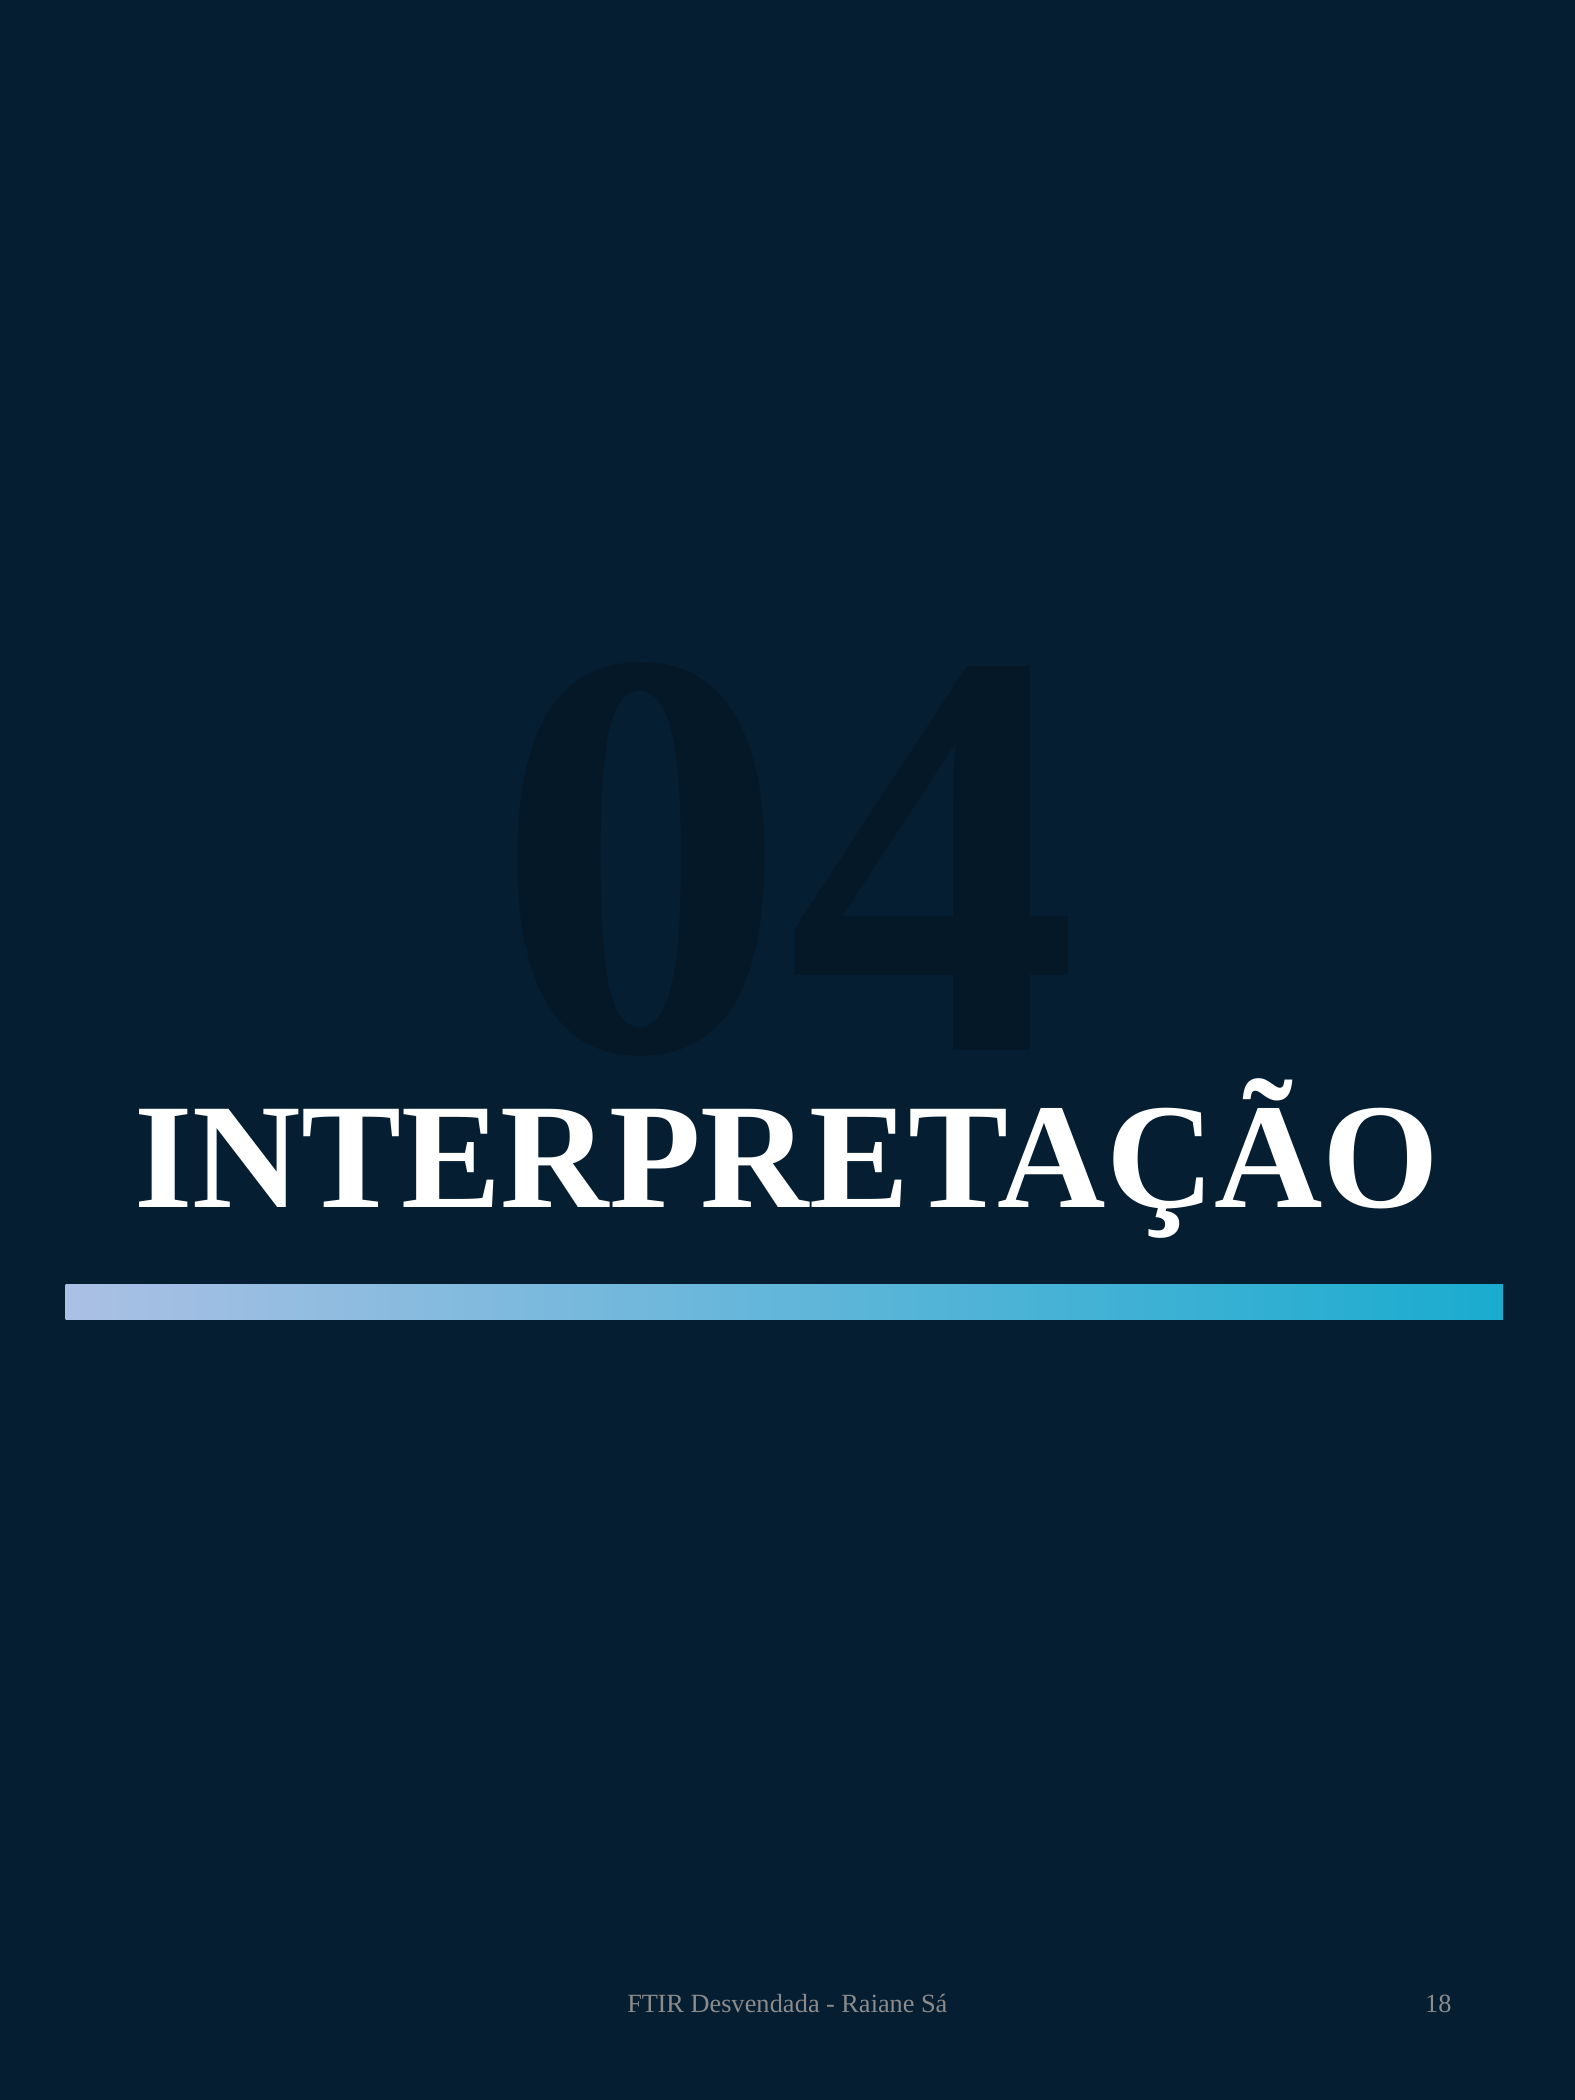

04
INTERPRETAÇÃO

FTIR Desvendada - Raiane Sá
18